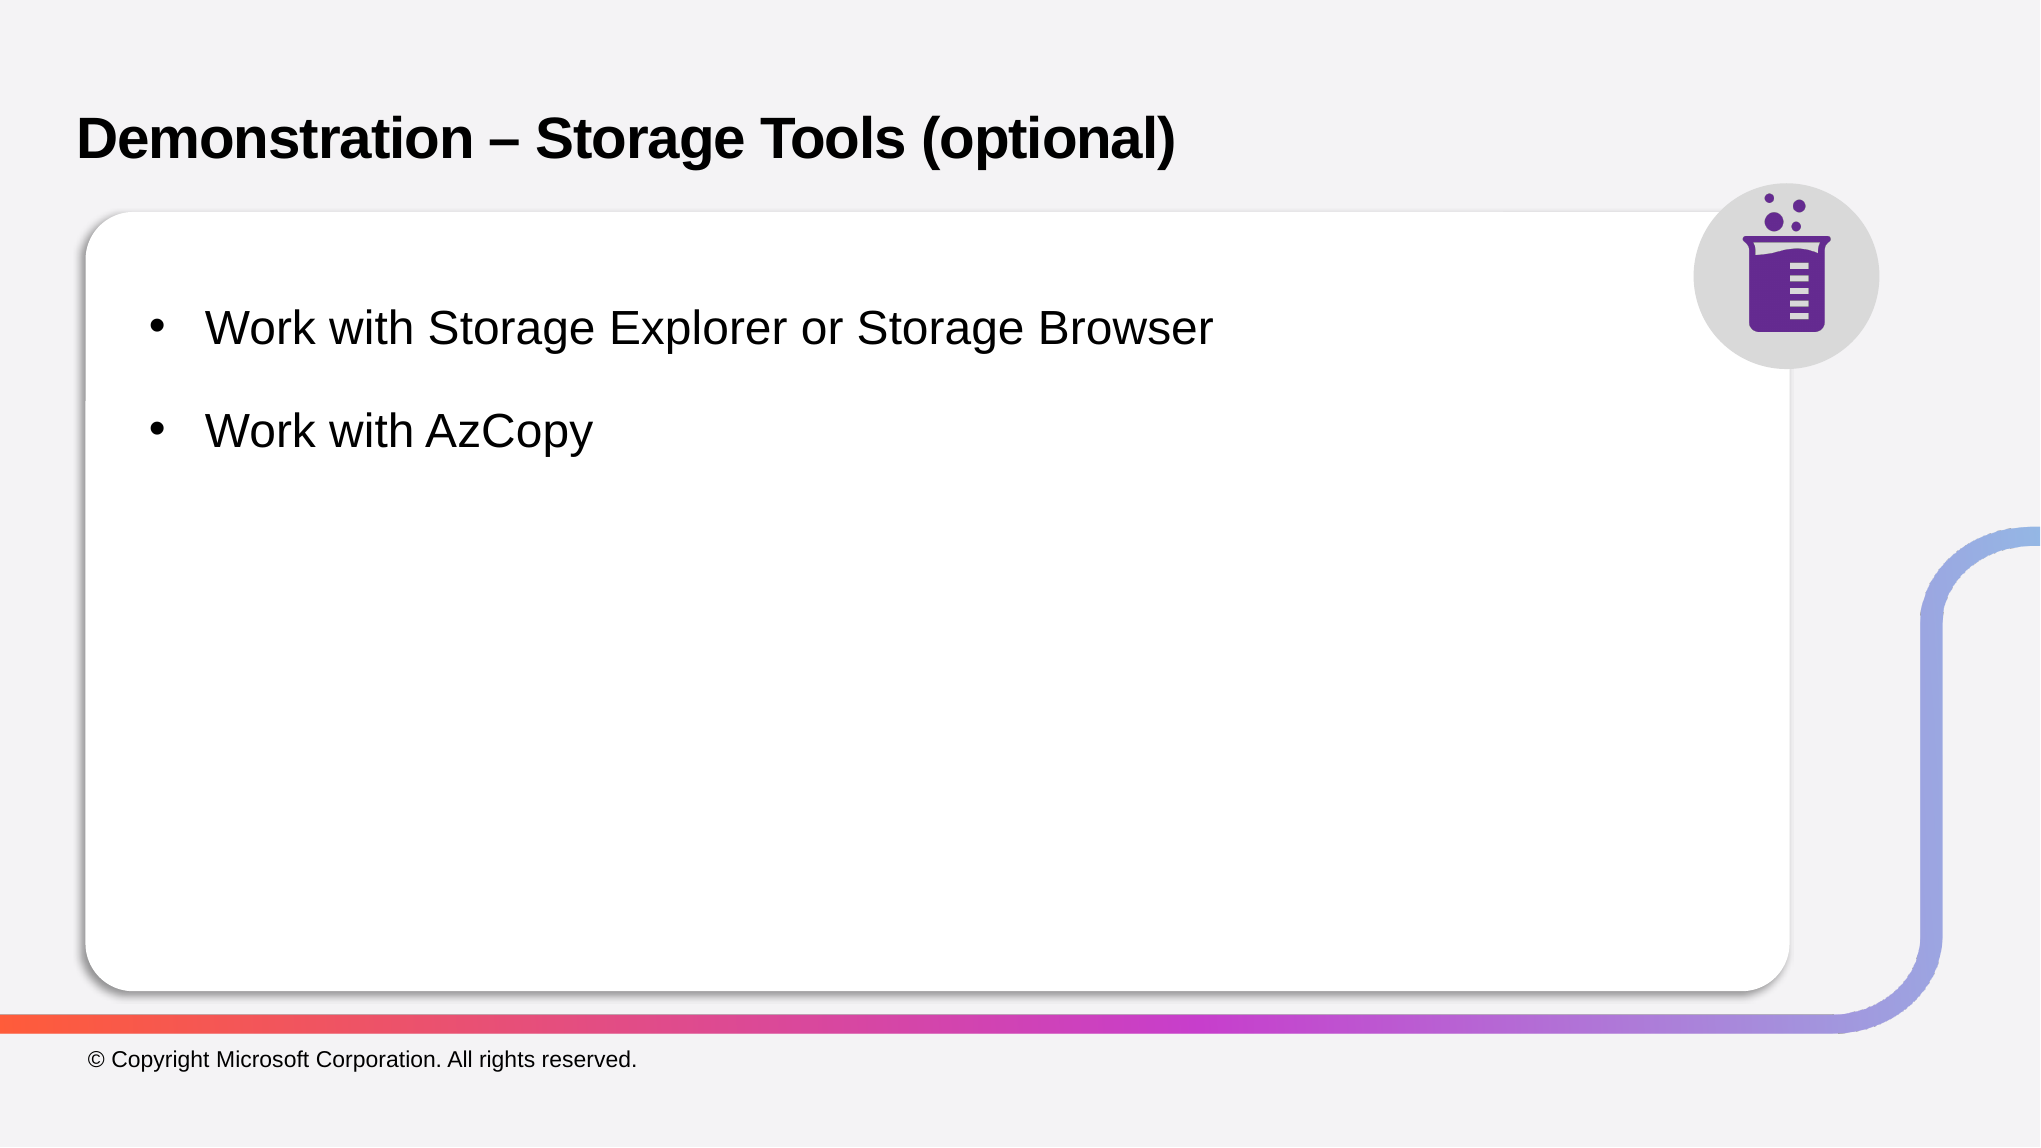

# Demonstration – Storage Tools (optional)
Work with Storage Explorer or Storage Browser
Work with AzCopy